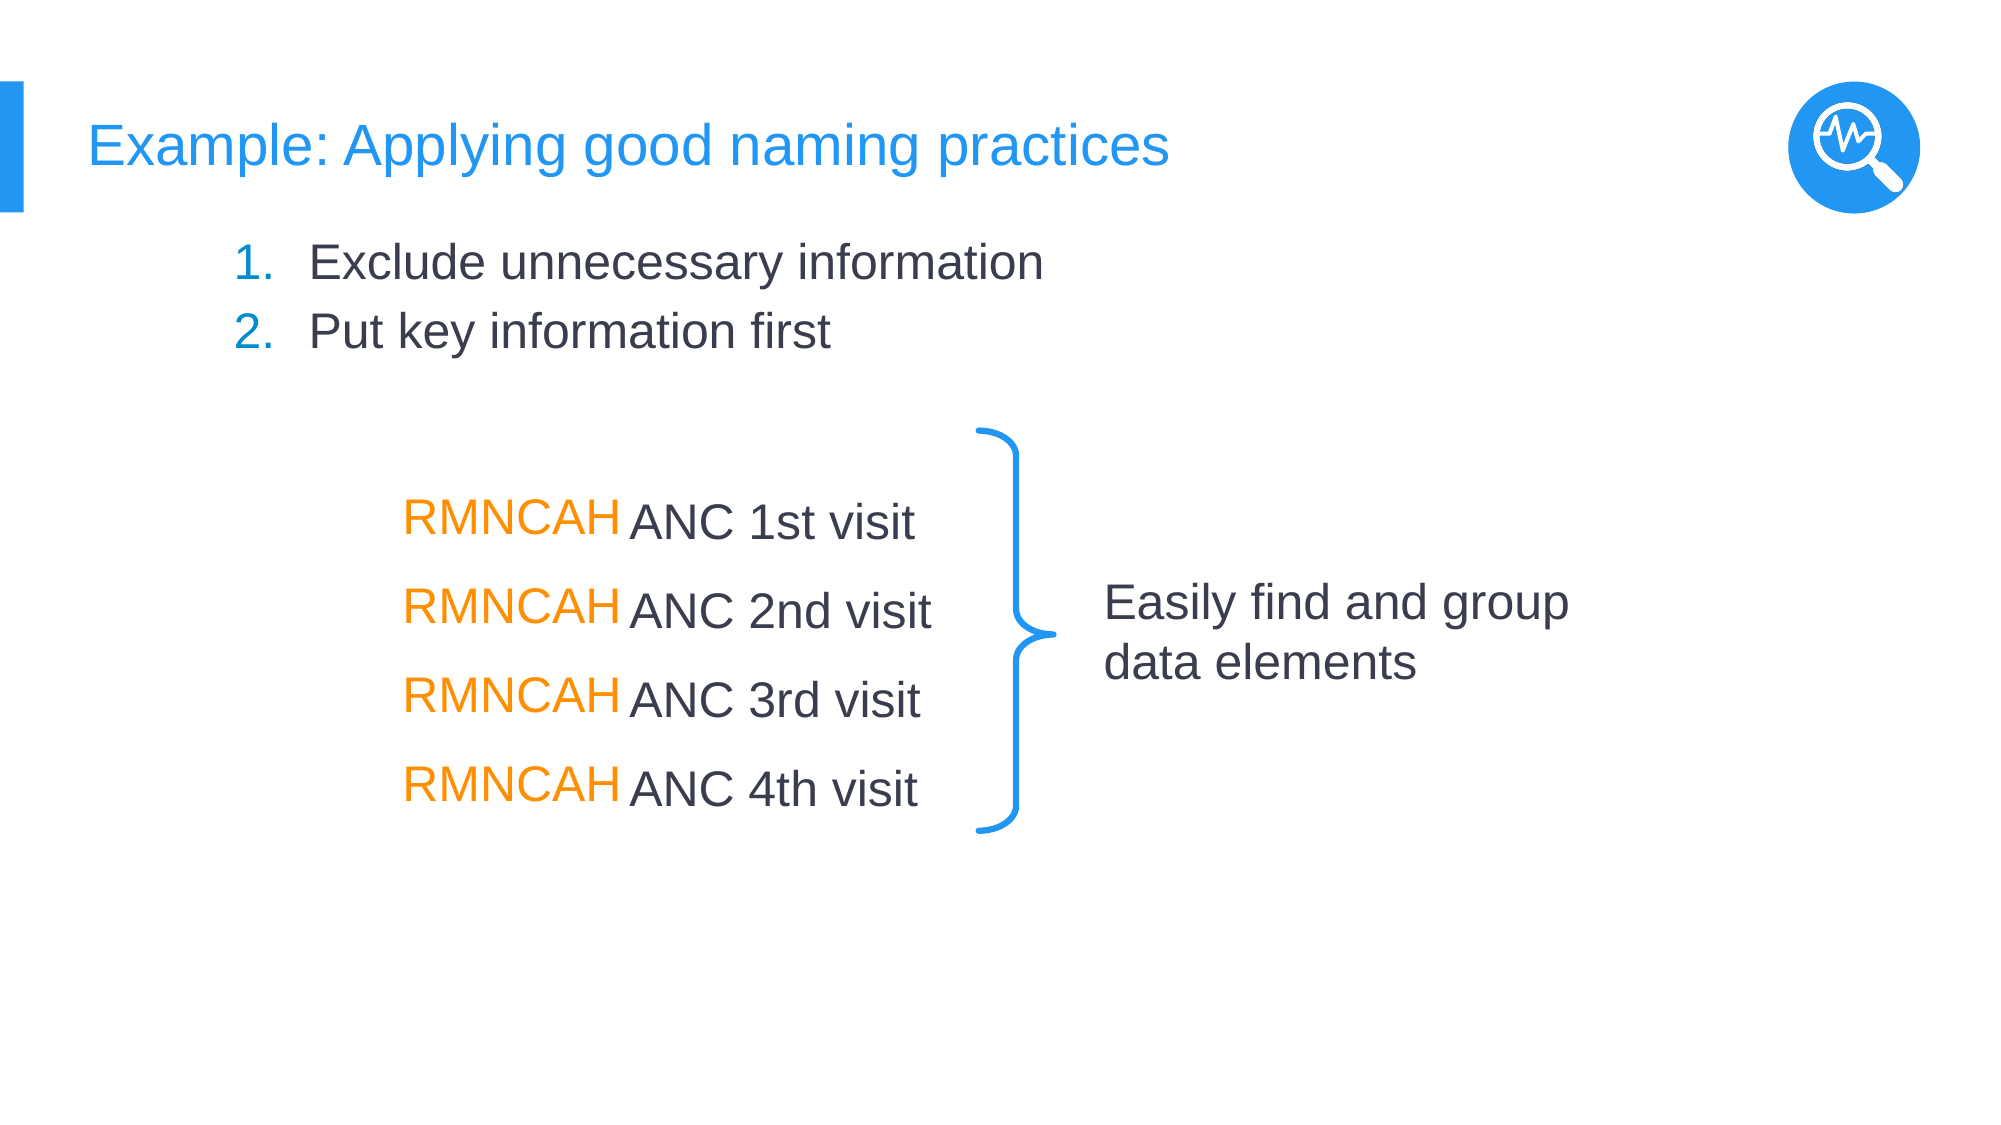

# Example: Applying good naming practices
Exclude unnecessary information
Put key information first

ANC 1st visit
RMNCAH
ANC 2nd visit
RMNCAH
Easily find and group
data elements
ANC 3rd visit
RMNCAH
ANC 4th visit
RMNCAH